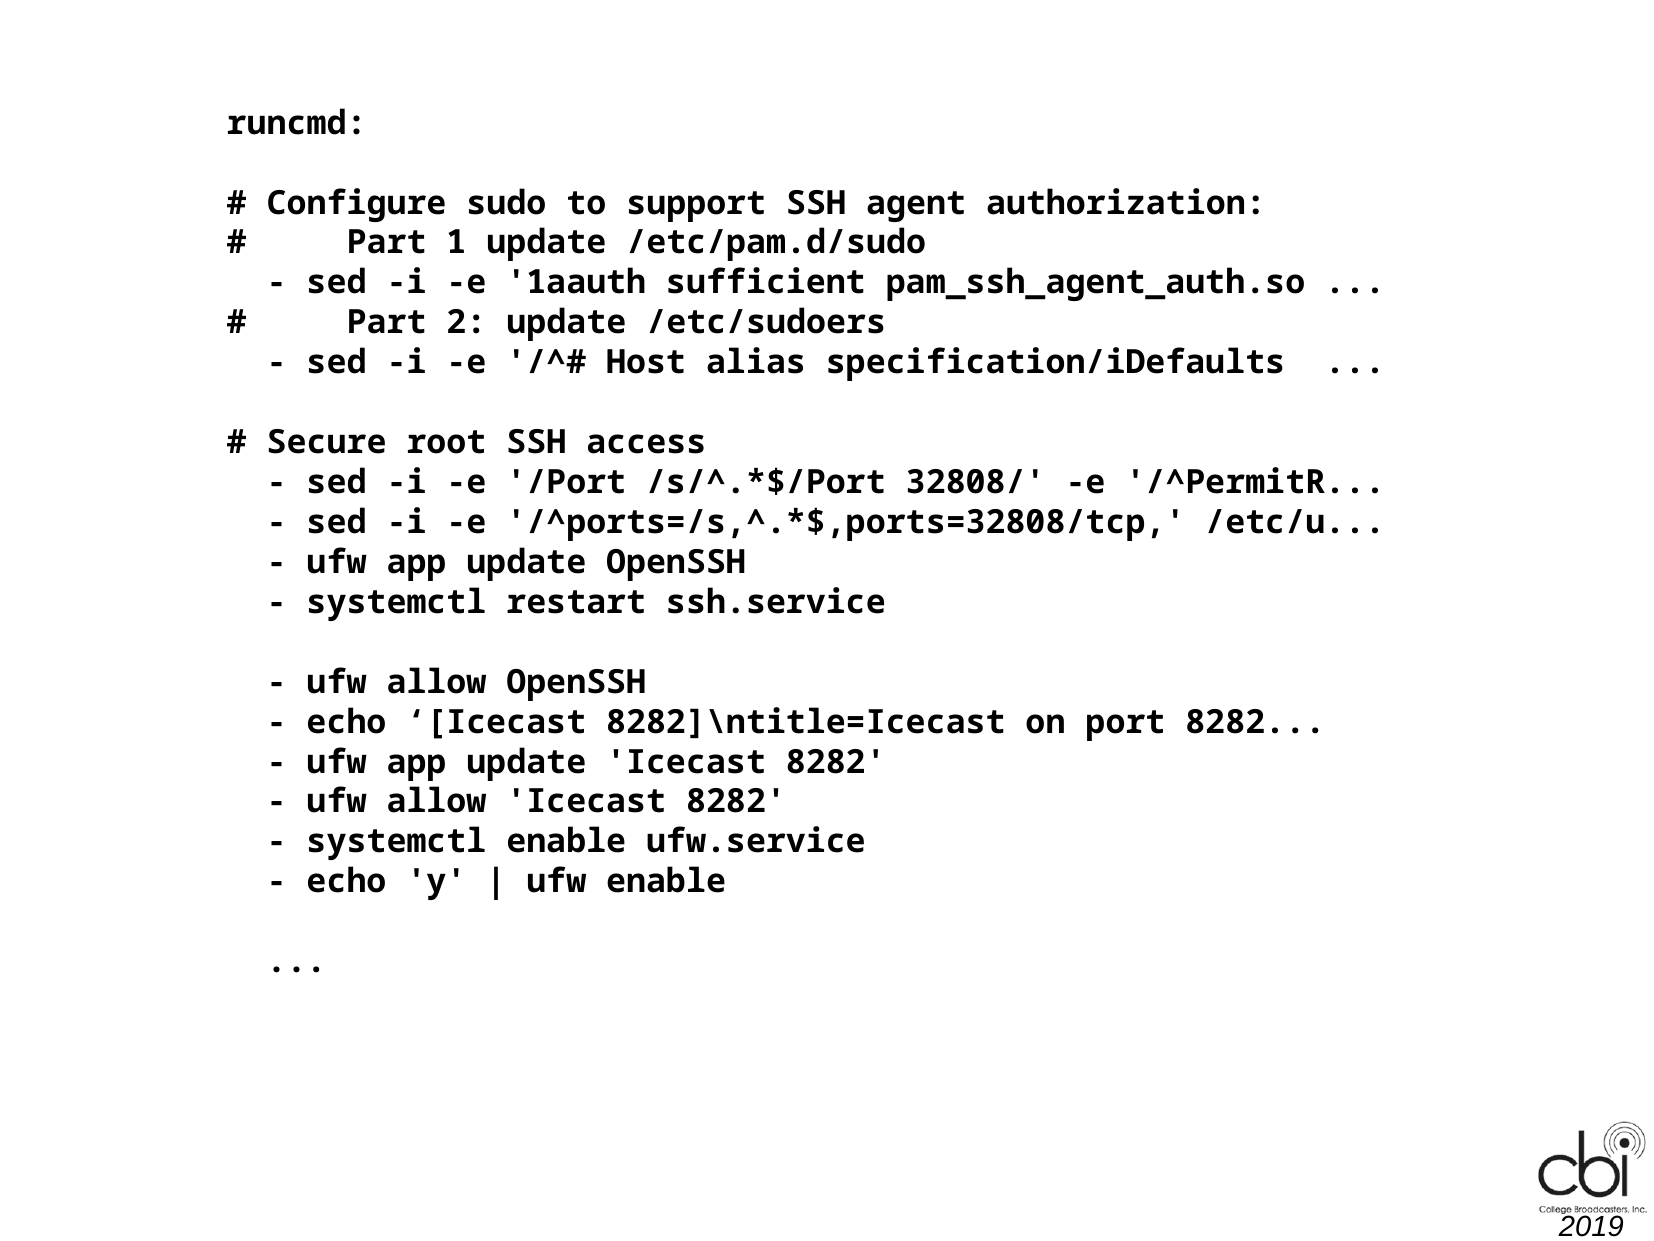

runcmd:

# Configure sudo to support SSH agent authorization:
#     Part 1 update /etc/pam.d/sudo
  - sed -i -e '1aauth sufficient pam_ssh_agent_auth.so ...
#     Part 2: update /etc/sudoers
  - sed -i -e '/^# Host alias specification/iDefaults  ...

# Secure root SSH access
  - sed -i -e '/Port /s/^.*$/Port 32808/' -e '/^PermitR...
  - sed -i -e '/^ports=/s,^.*$,ports=32808/tcp,' /etc/u...
  - ufw app update OpenSSH
  - systemctl restart ssh.service

  - ufw allow OpenSSH
  - echo ‘[Icecast 8282]\ntitle=Icecast on port 8282...
  - ufw app update 'Icecast 8282'
  - ufw allow 'Icecast 8282'
  - systemctl enable ufw.service
  - echo 'y' | ufw enable

  ...